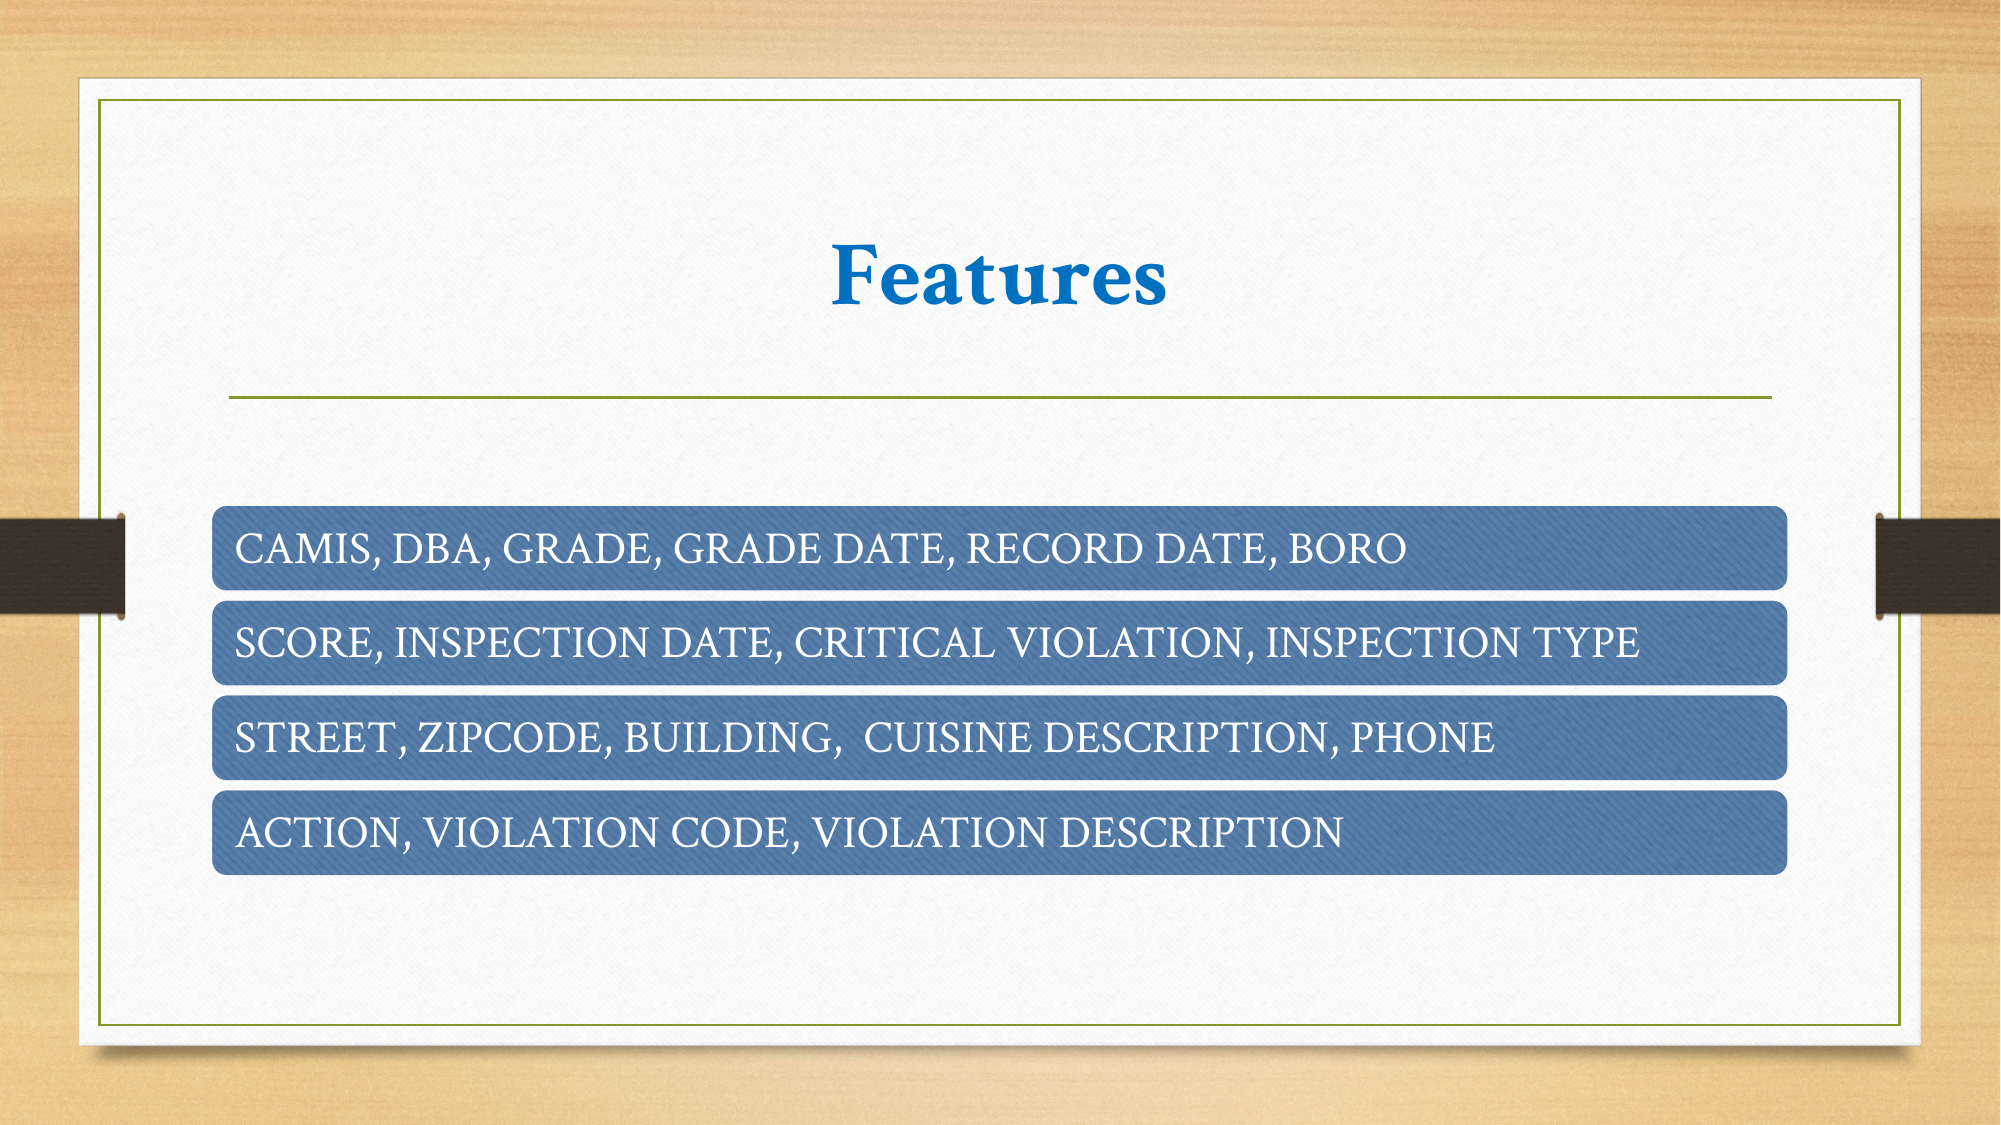

# Features
CAMIS, DBA, GRADE, GRADE DATE, RECORD DATE, BORO
SCORE, INSPECTION DATE, CRITICAL VIOLATION, INSPECTION TYPE
STREET, ZIPCODE, BUILDING,  CUISINE DESCRIPTION, PHONE
ACTION, VIOLATION CODE, VIOLATION DESCRIPTION